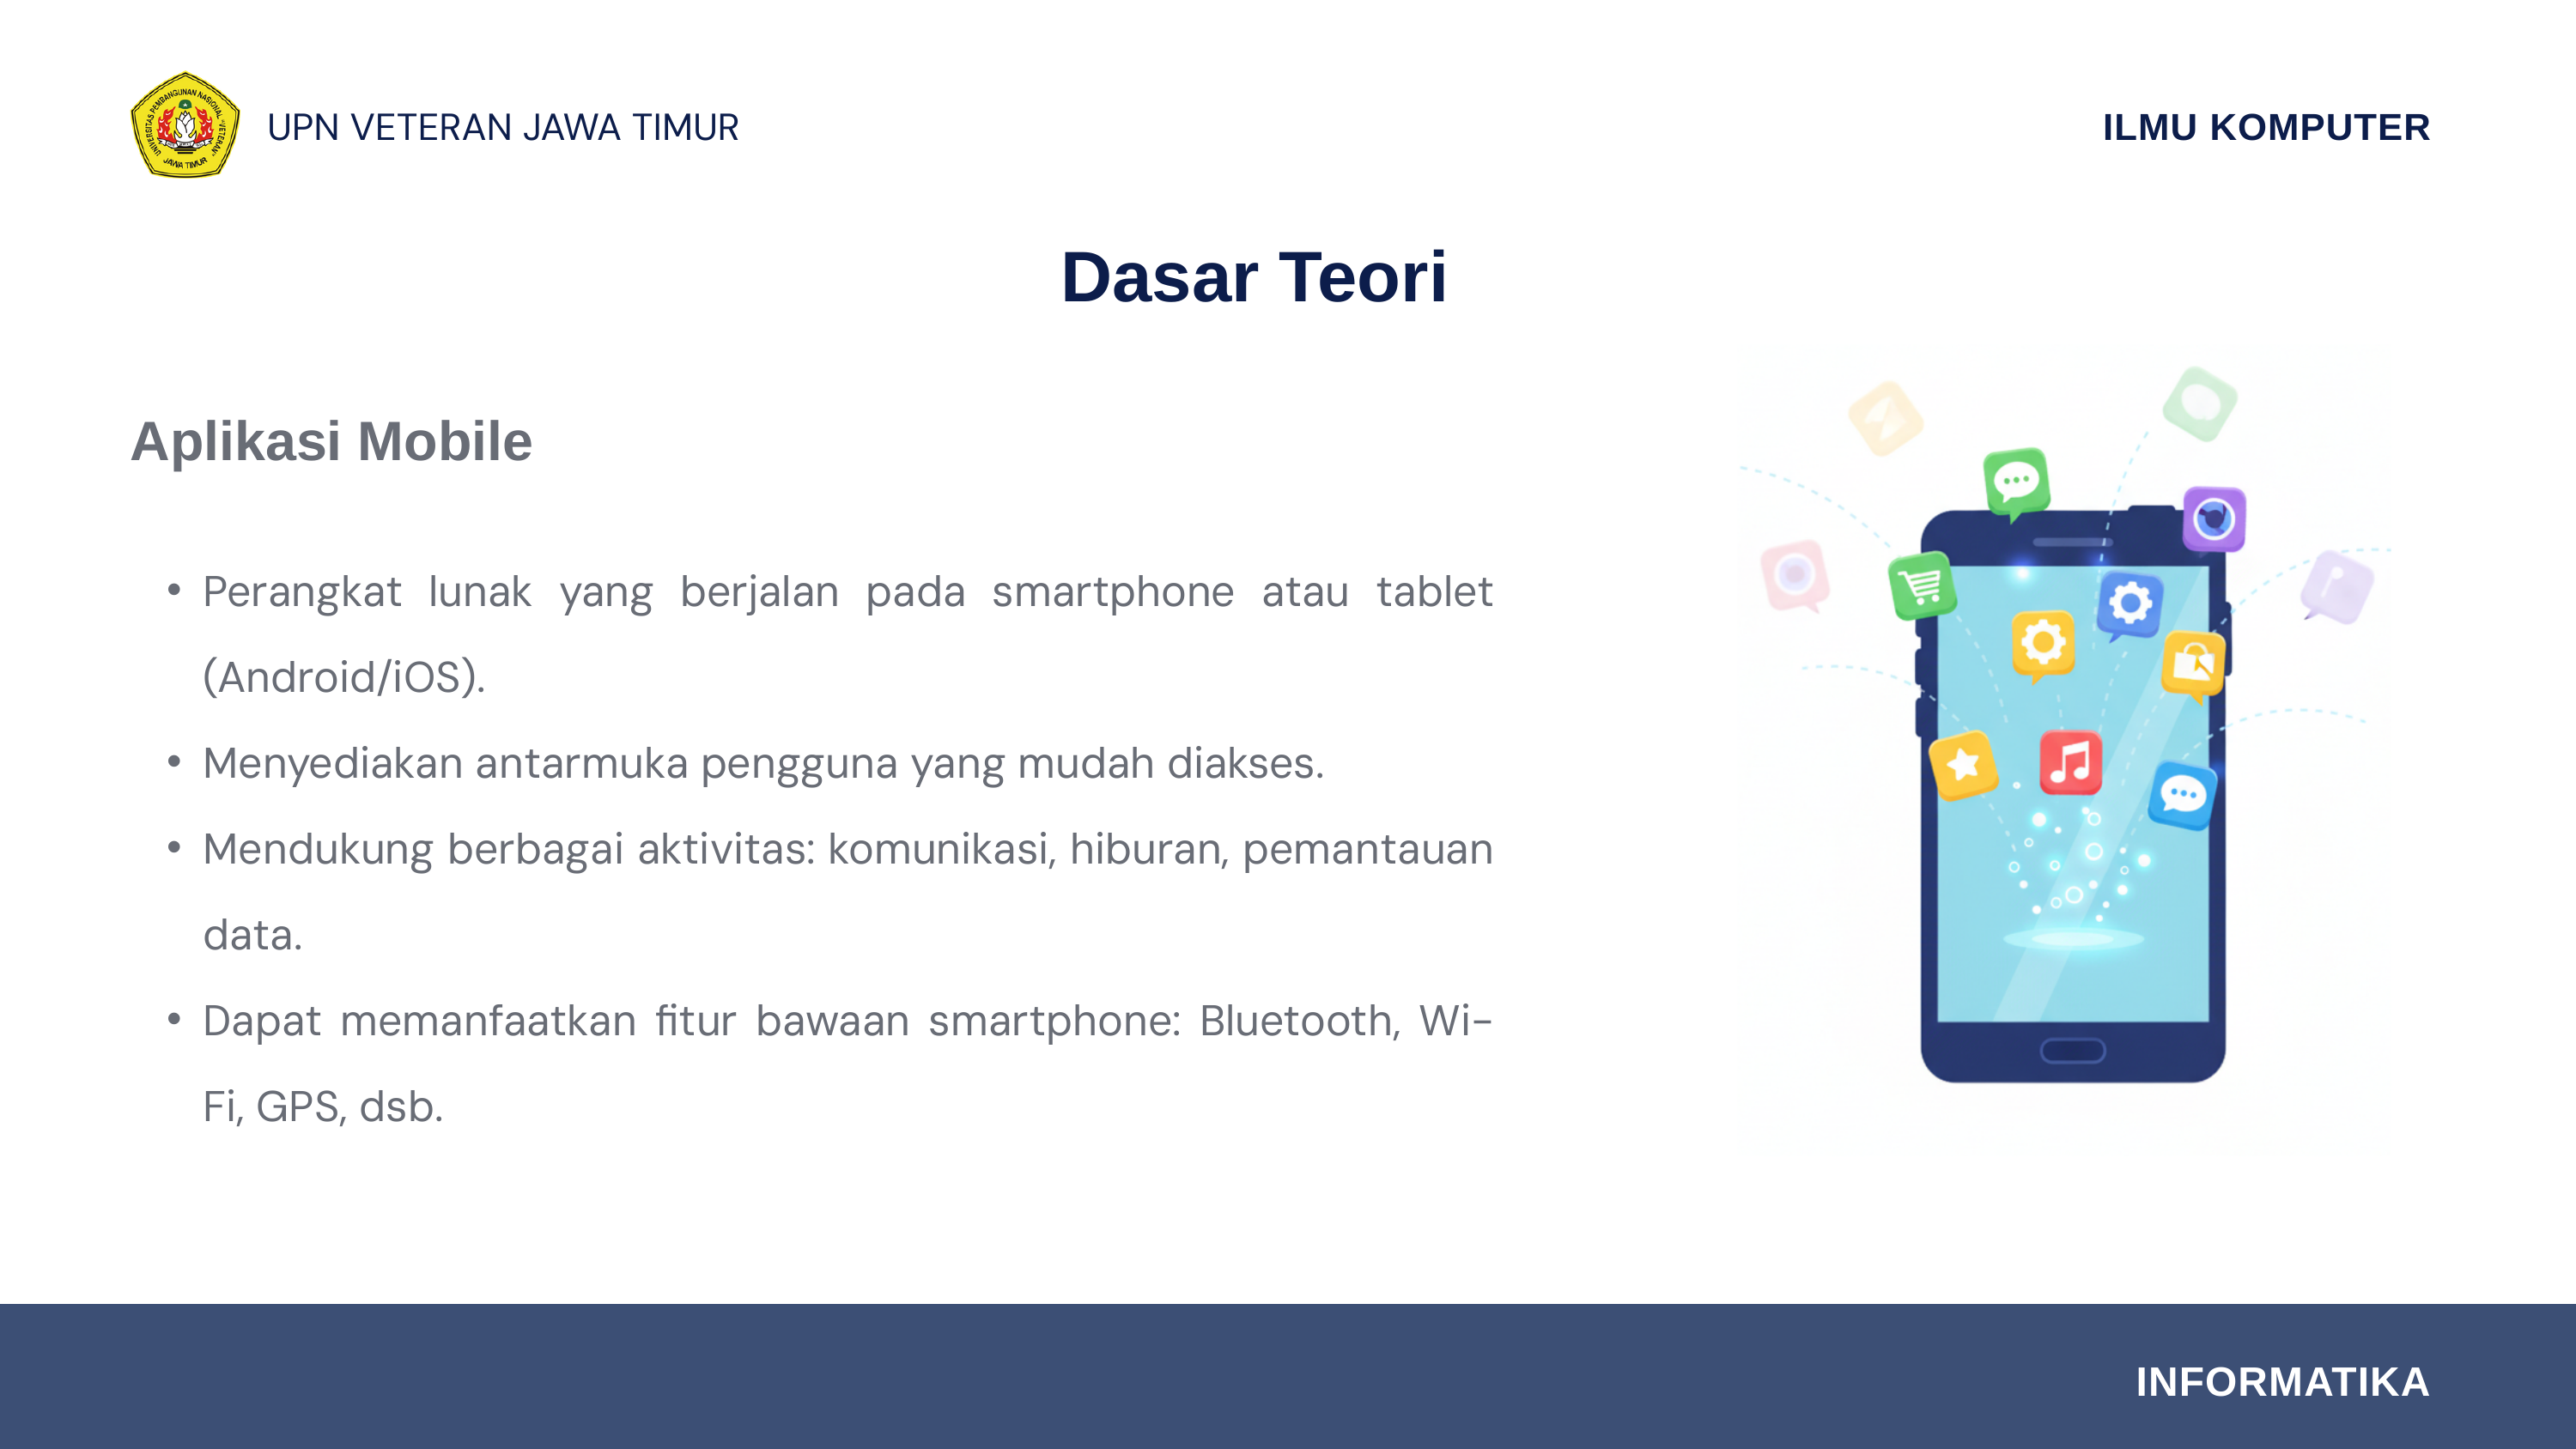

UPN VETERAN JAWA TIMUR
ILMU KOMPUTER
Dasar Teori

Aplikasi Mobile
Perangkat lunak yang berjalan pada smartphone atau tablet (Android/iOS).
Menyediakan antarmuka pengguna yang mudah diakses.
Mendukung berbagai aktivitas: komunikasi, hiburan, pemantauan data.
Dapat memanfaatkan fitur bawaan smartphone: Bluetooth, Wi-Fi, GPS, dsb.

INFORMATIKA